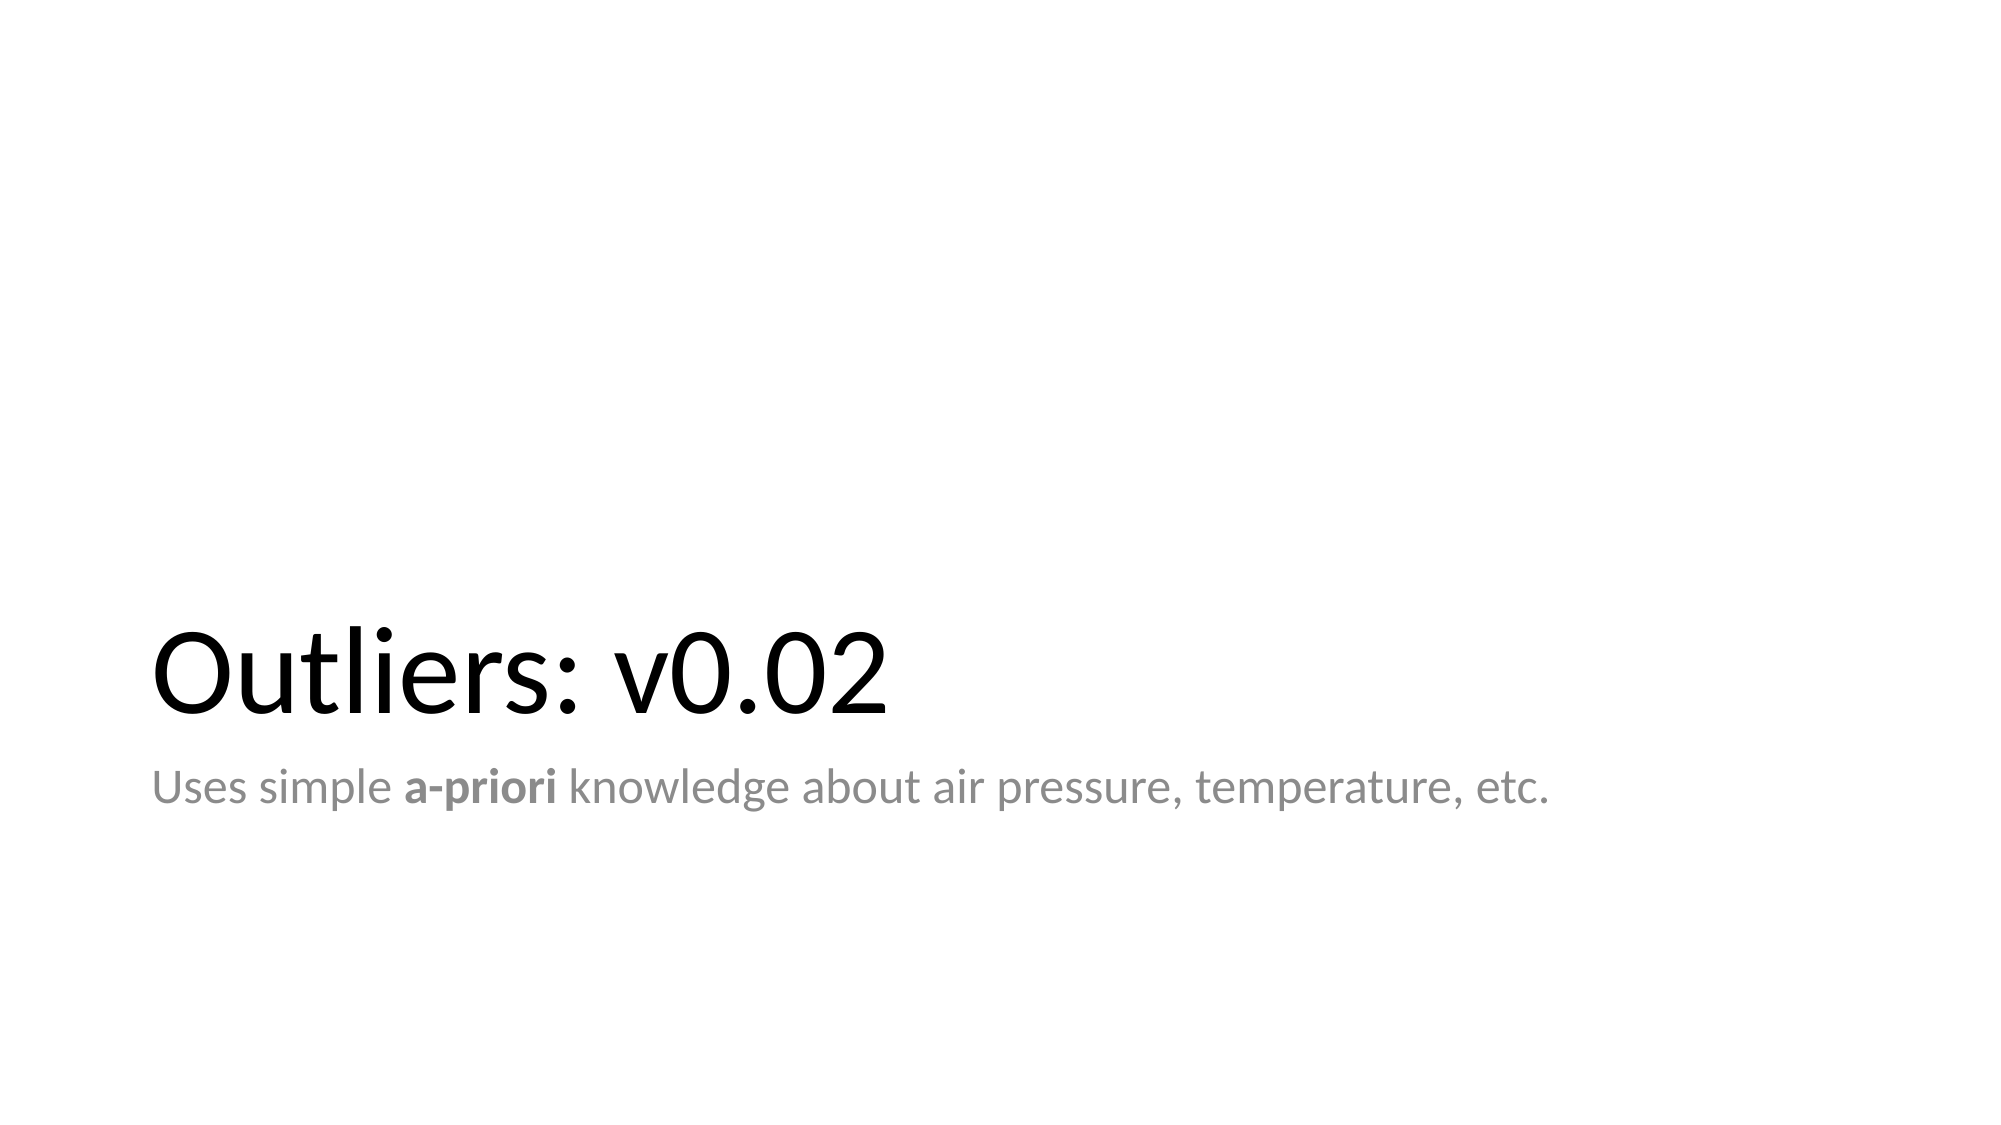

# Outliers: v0.02
Uses simple a-priori knowledge about air pressure, temperature, etc.